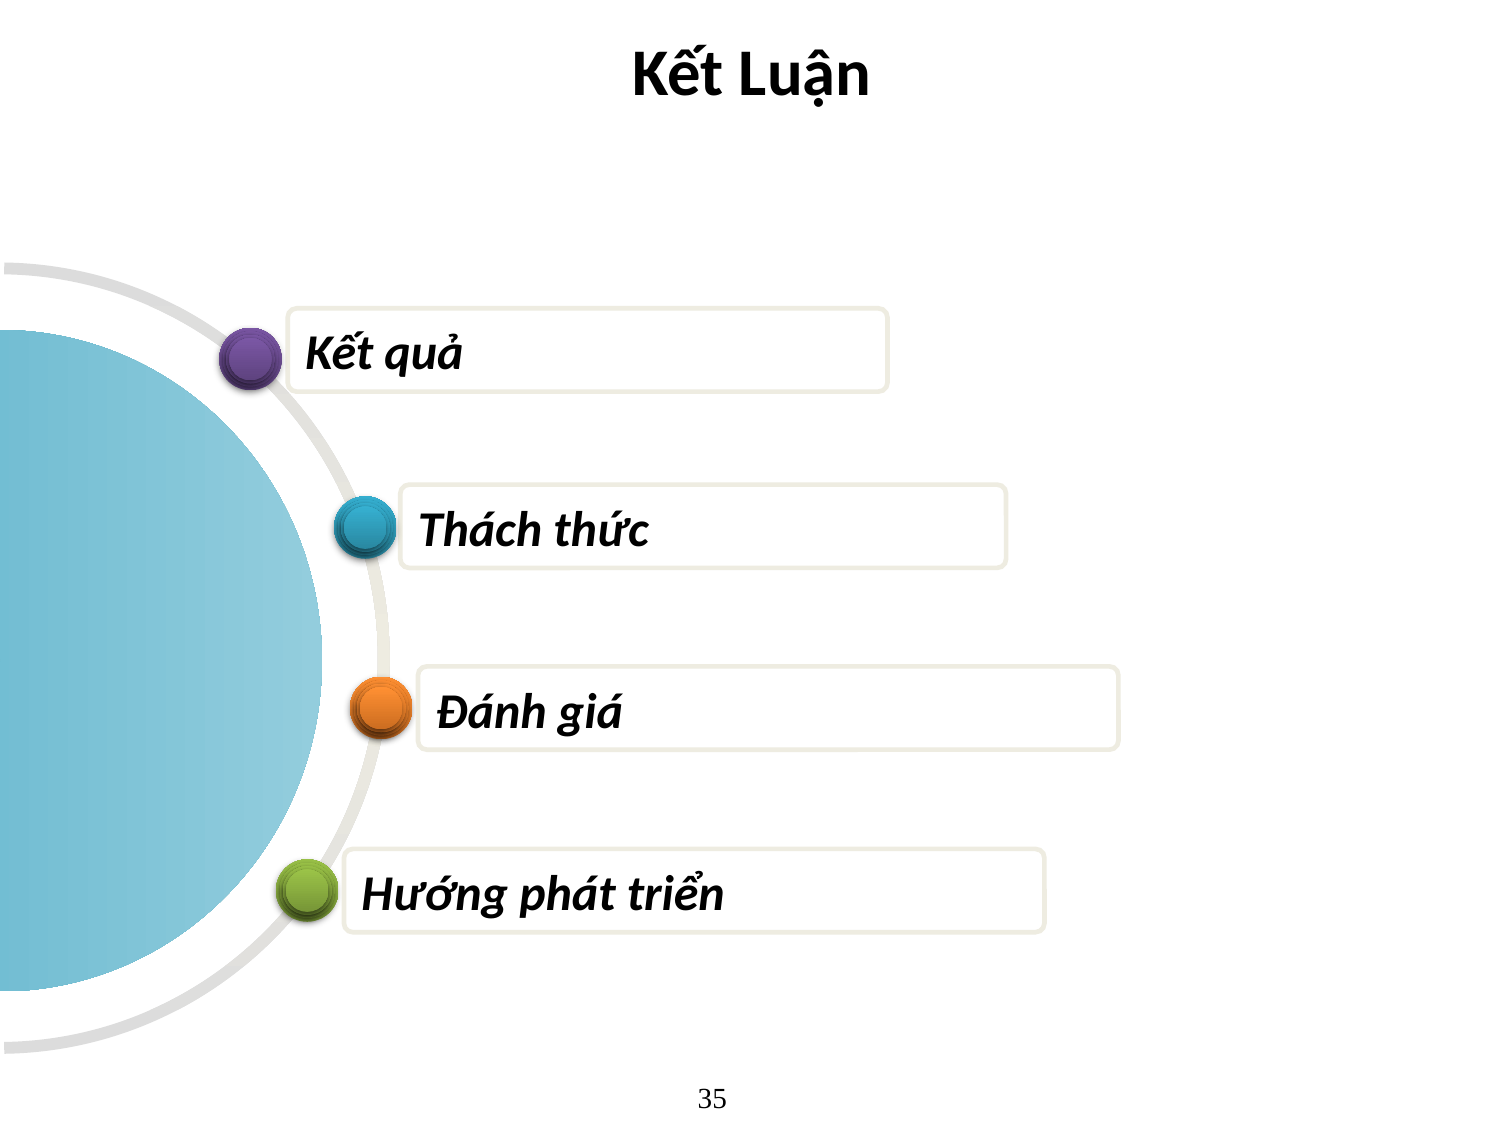

# Kết Luận

Kết quả

Thách thức

Đánh giá

Hướng phát triển

10
35